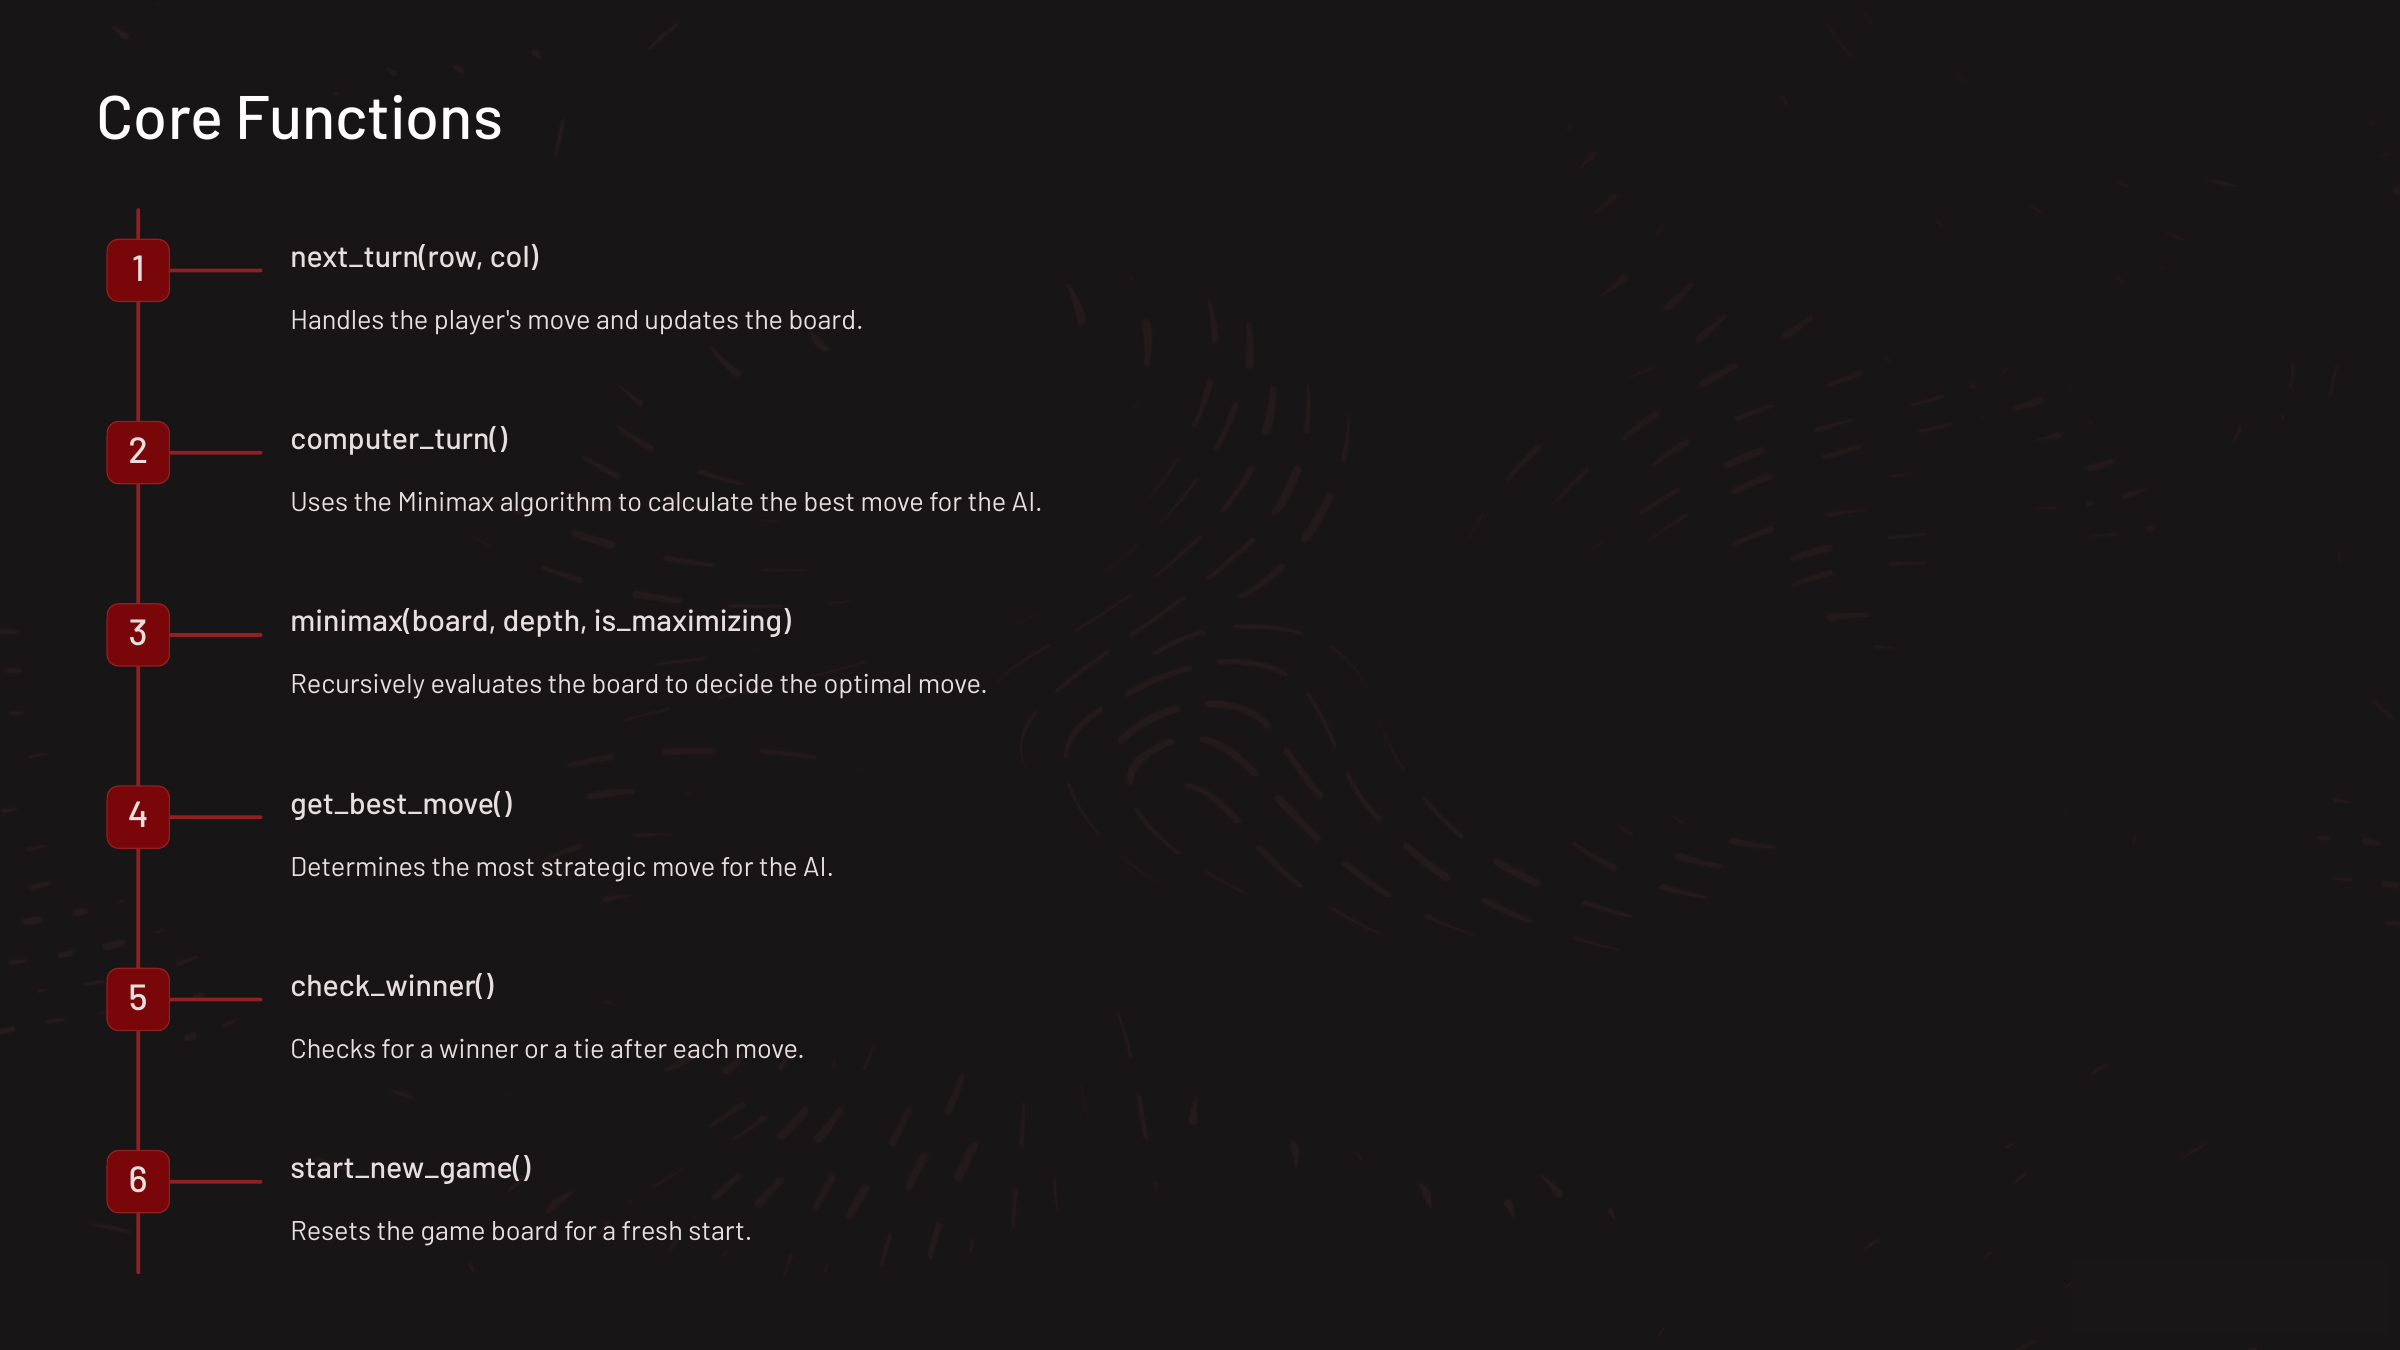

Core Functions

next_turn(row, col)

1

Handles the player's move and updates the board.
computer_turn()

2

Uses the Minimax algorithm to calculate the best move for the AI.
minimax(board, depth, is_maximizing)

3

Recursively evaluates the board to decide the optimal move.
get_best_move()

4

Determines the most strategic move for the AI.
check_winner()

5

Checks for a winner or a tie after each move.
start_new_game()

6

Resets the game board for a fresh start.